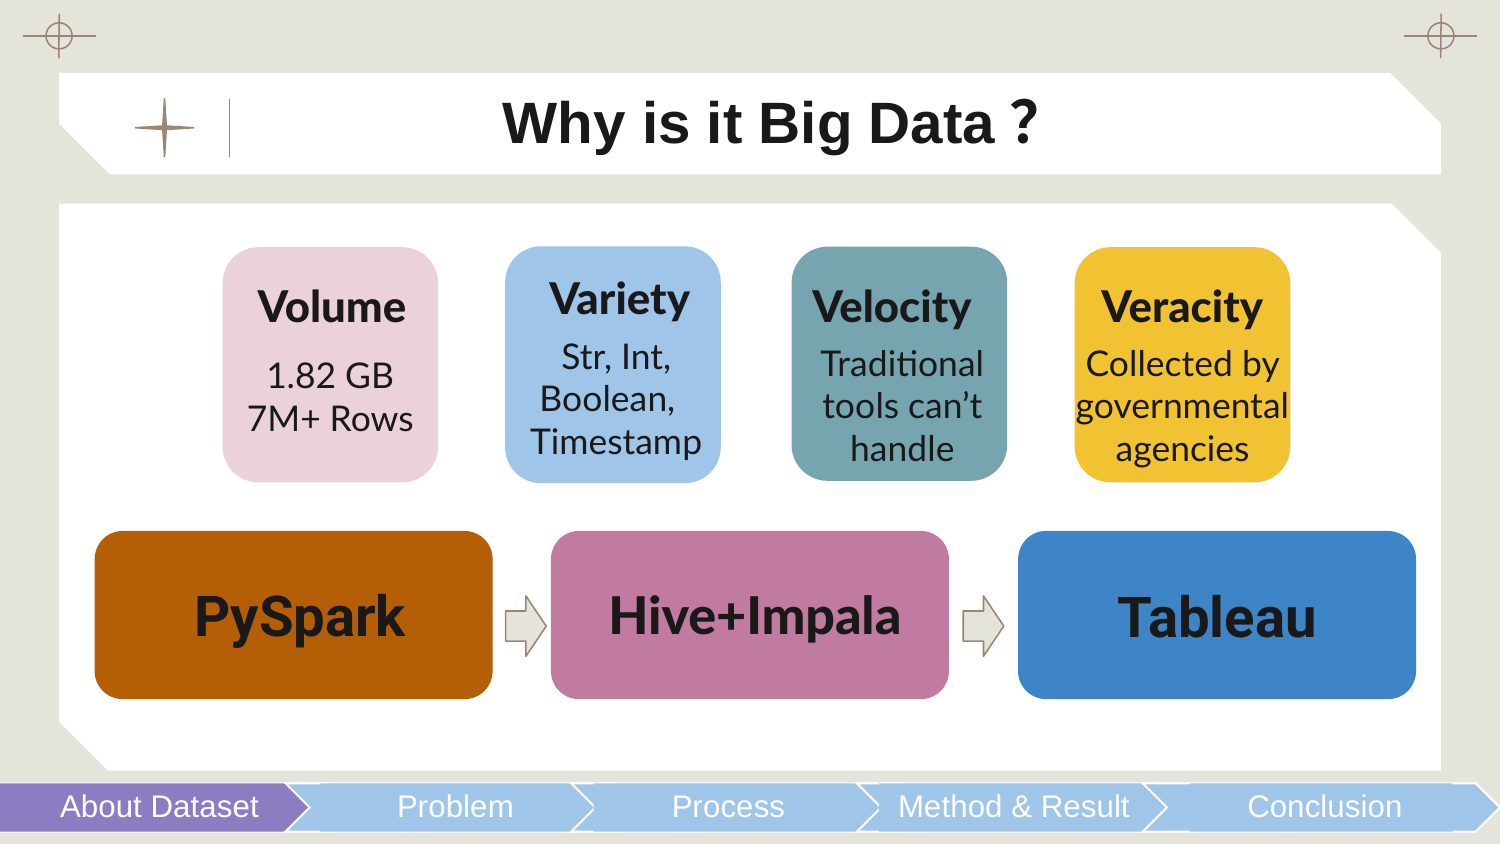

Why is it Big Data？

Variety
Volume
Velocity
Veracity
Str, Int,
Boolean,
Timestamp
Traditional tools can’t handle
Collected by governmental agencies
1.82 GB
7M+ Rows

Tableau
PySpark

Hive+Impala

About Dataset

Problem

Process

Method & Result

Conclusion